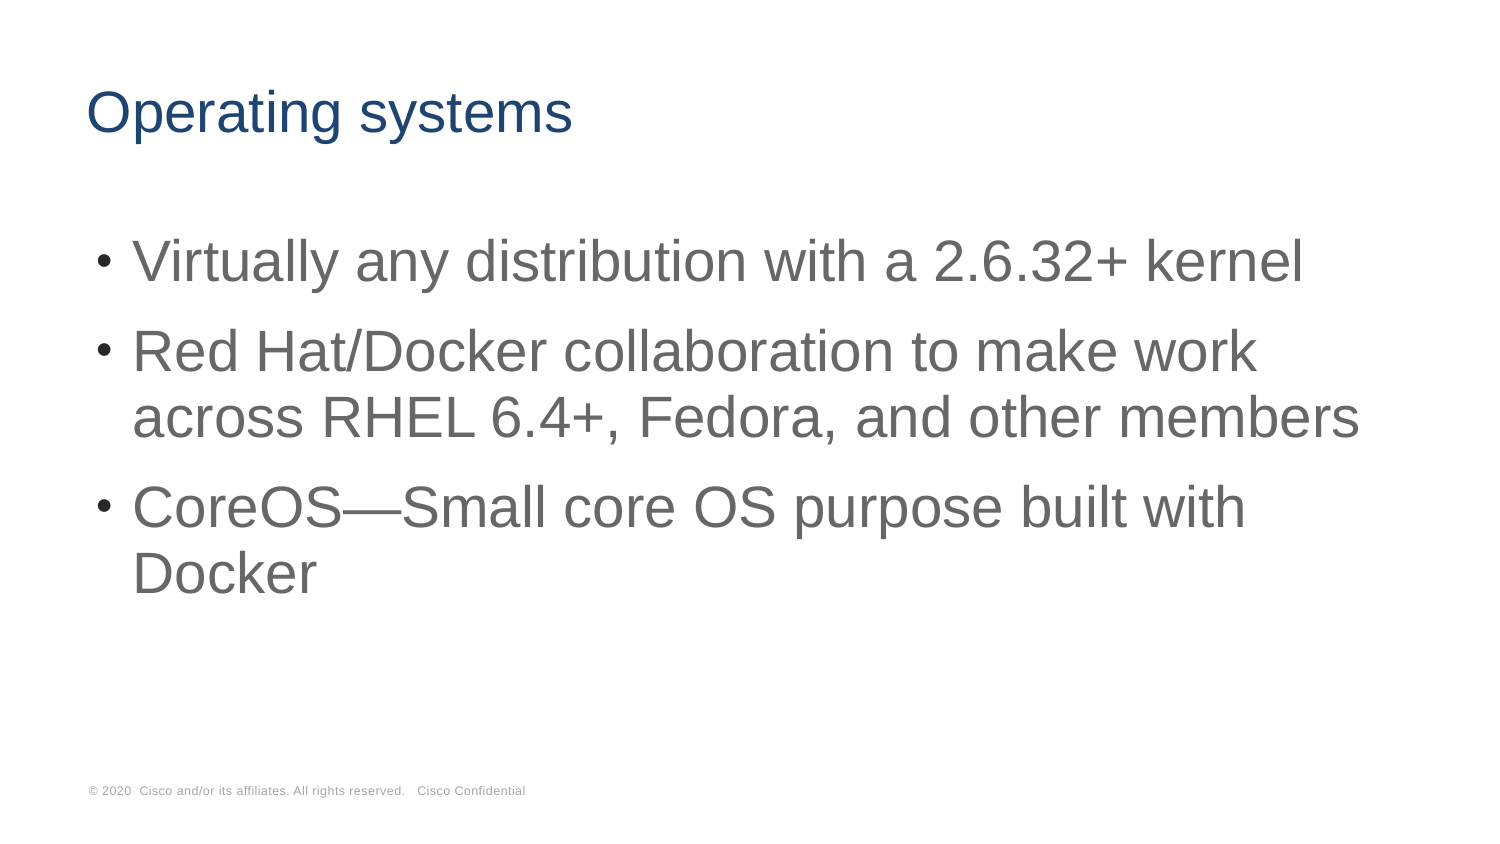

# Operating systems
Virtually any distribution with a 2.6.32+ kernel
Red Hat/Docker collaboration to make work across RHEL 6.4+, Fedora, and other members
CoreOS—Small core OS purpose built with Docker